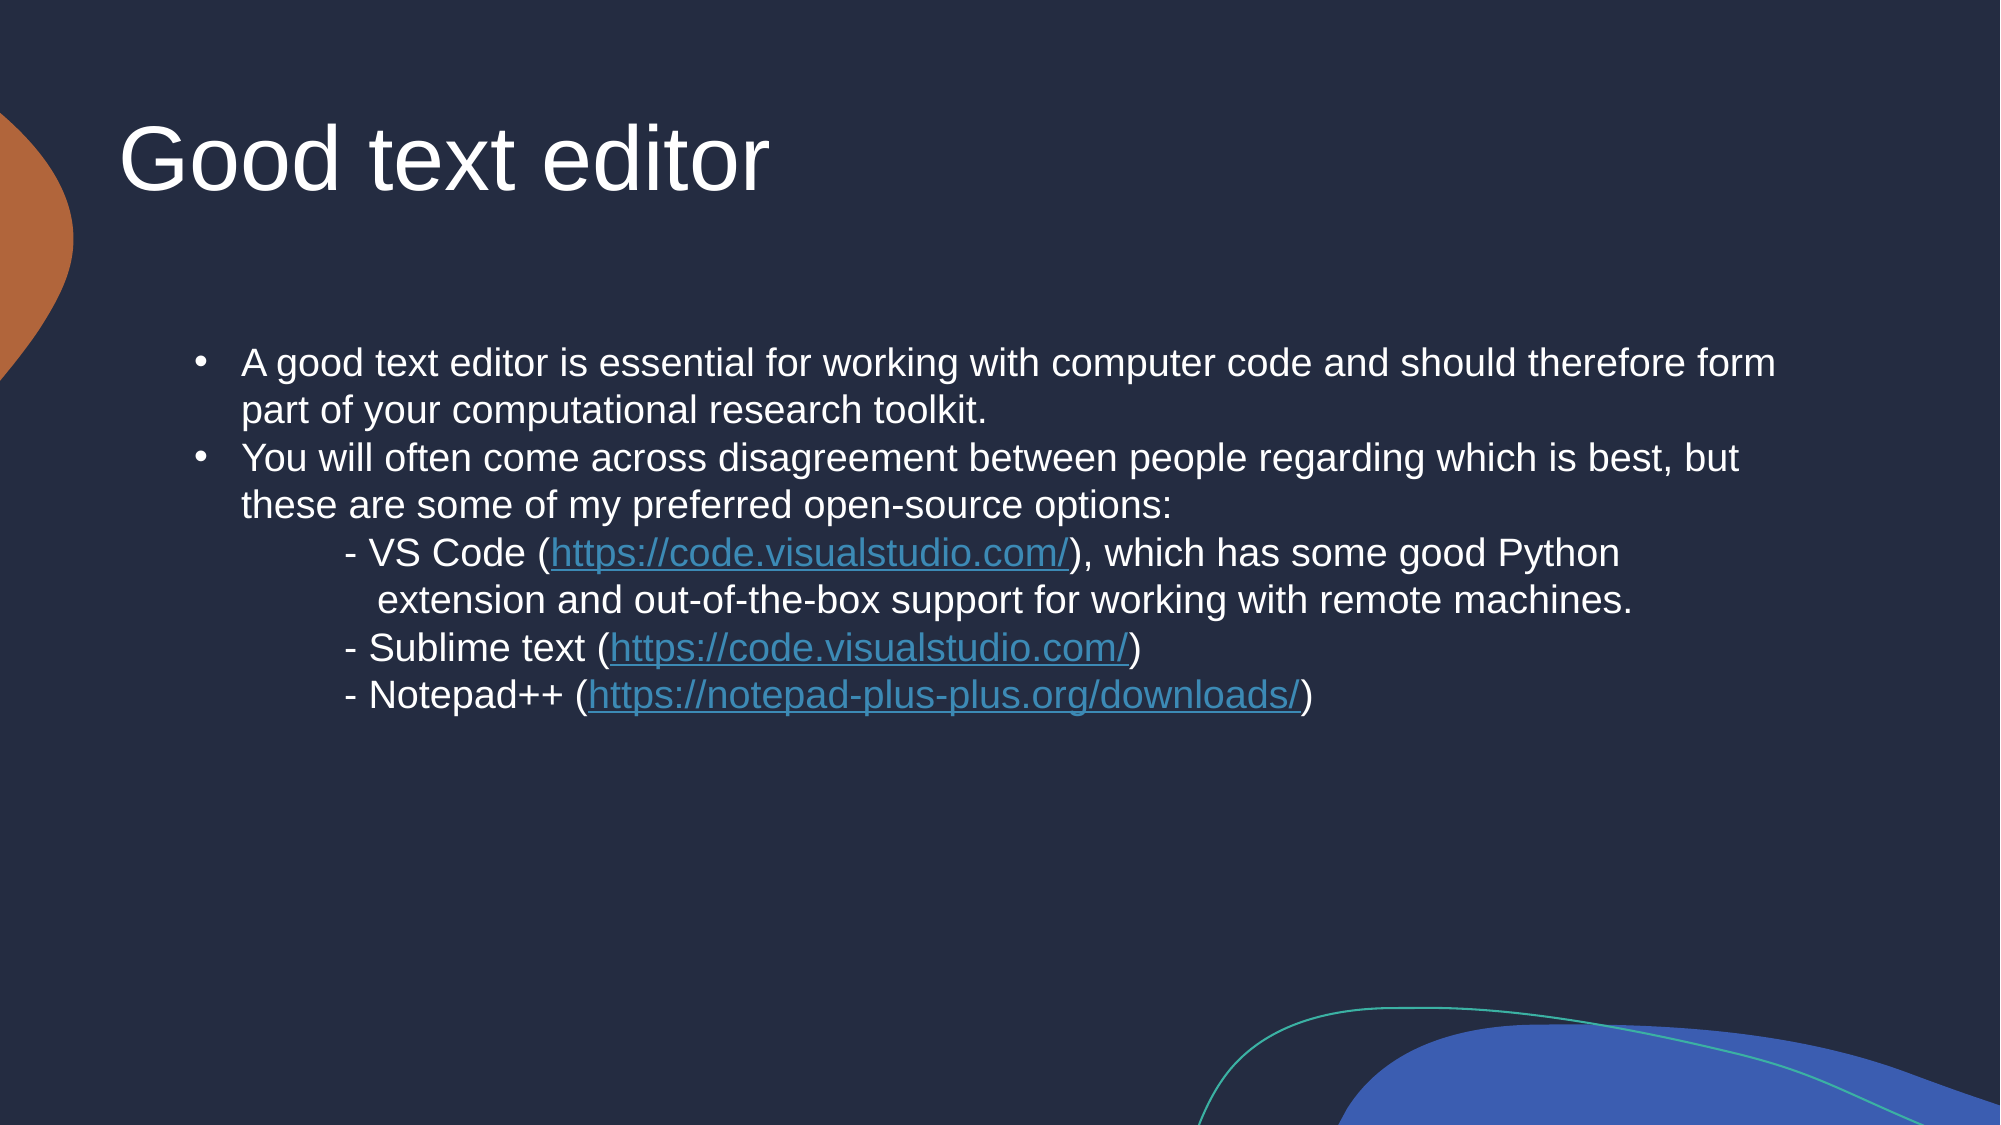

# Good text editor

A good text editor is essential for working with computer code and should therefore form part of your computational research toolkit.
You will often come across disagreement between people regarding which is best, but these are some of my preferred open-source options:
	- VS Code (https://code.visualstudio.com/), which has some good Python 		   extension and out-of-the-box support for working with remote machines.
	- Sublime text (https://code.visualstudio.com/)
	- Notepad++ (https://notepad-plus-plus.org/downloads/)